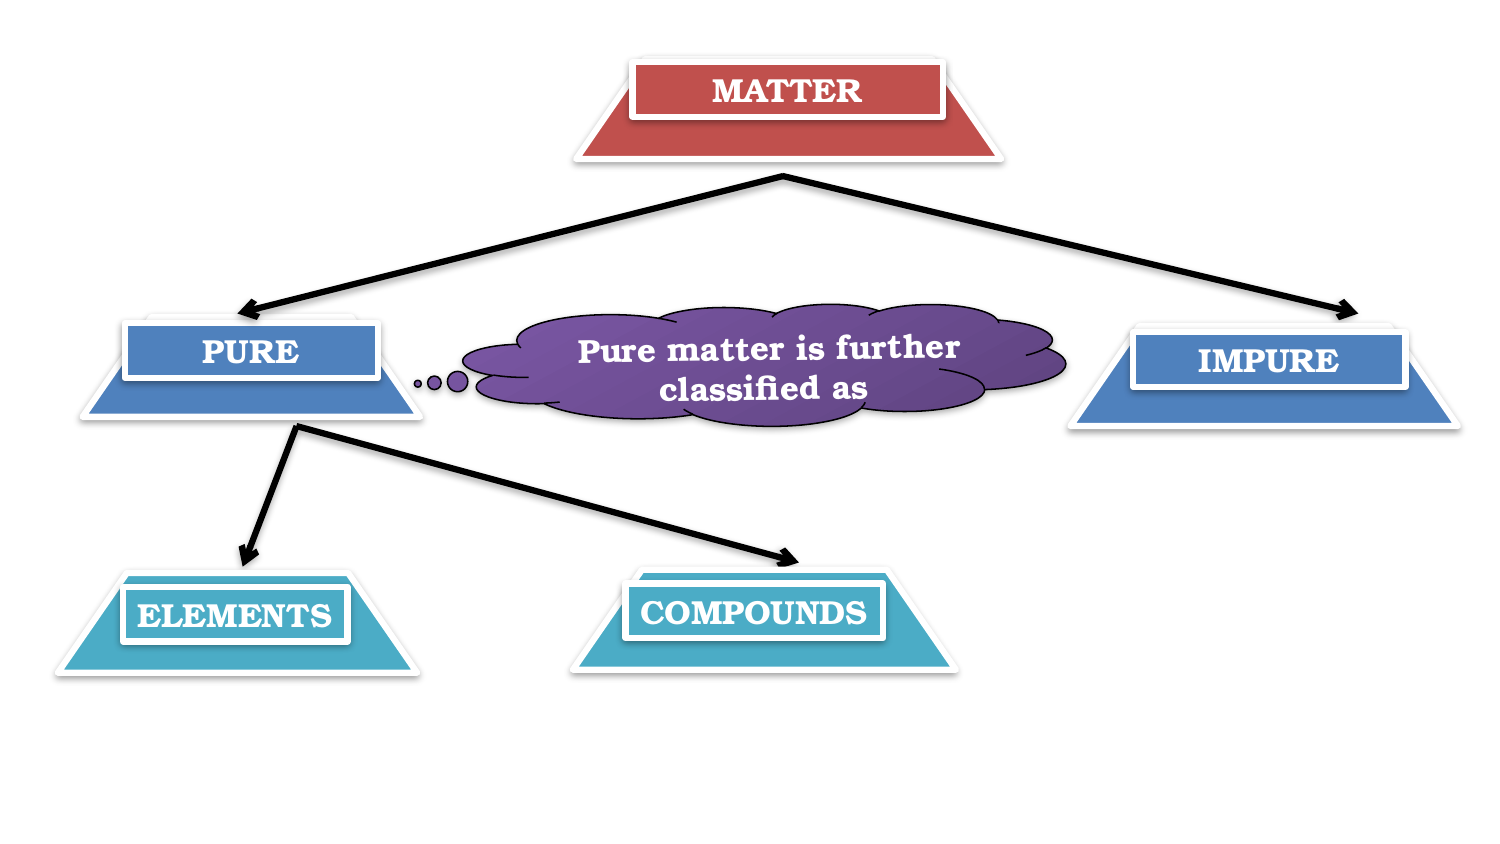

MATTER

Pure matter is further
classified as

PURE

IMPURE

COMPOUNDS

ELEMENTS